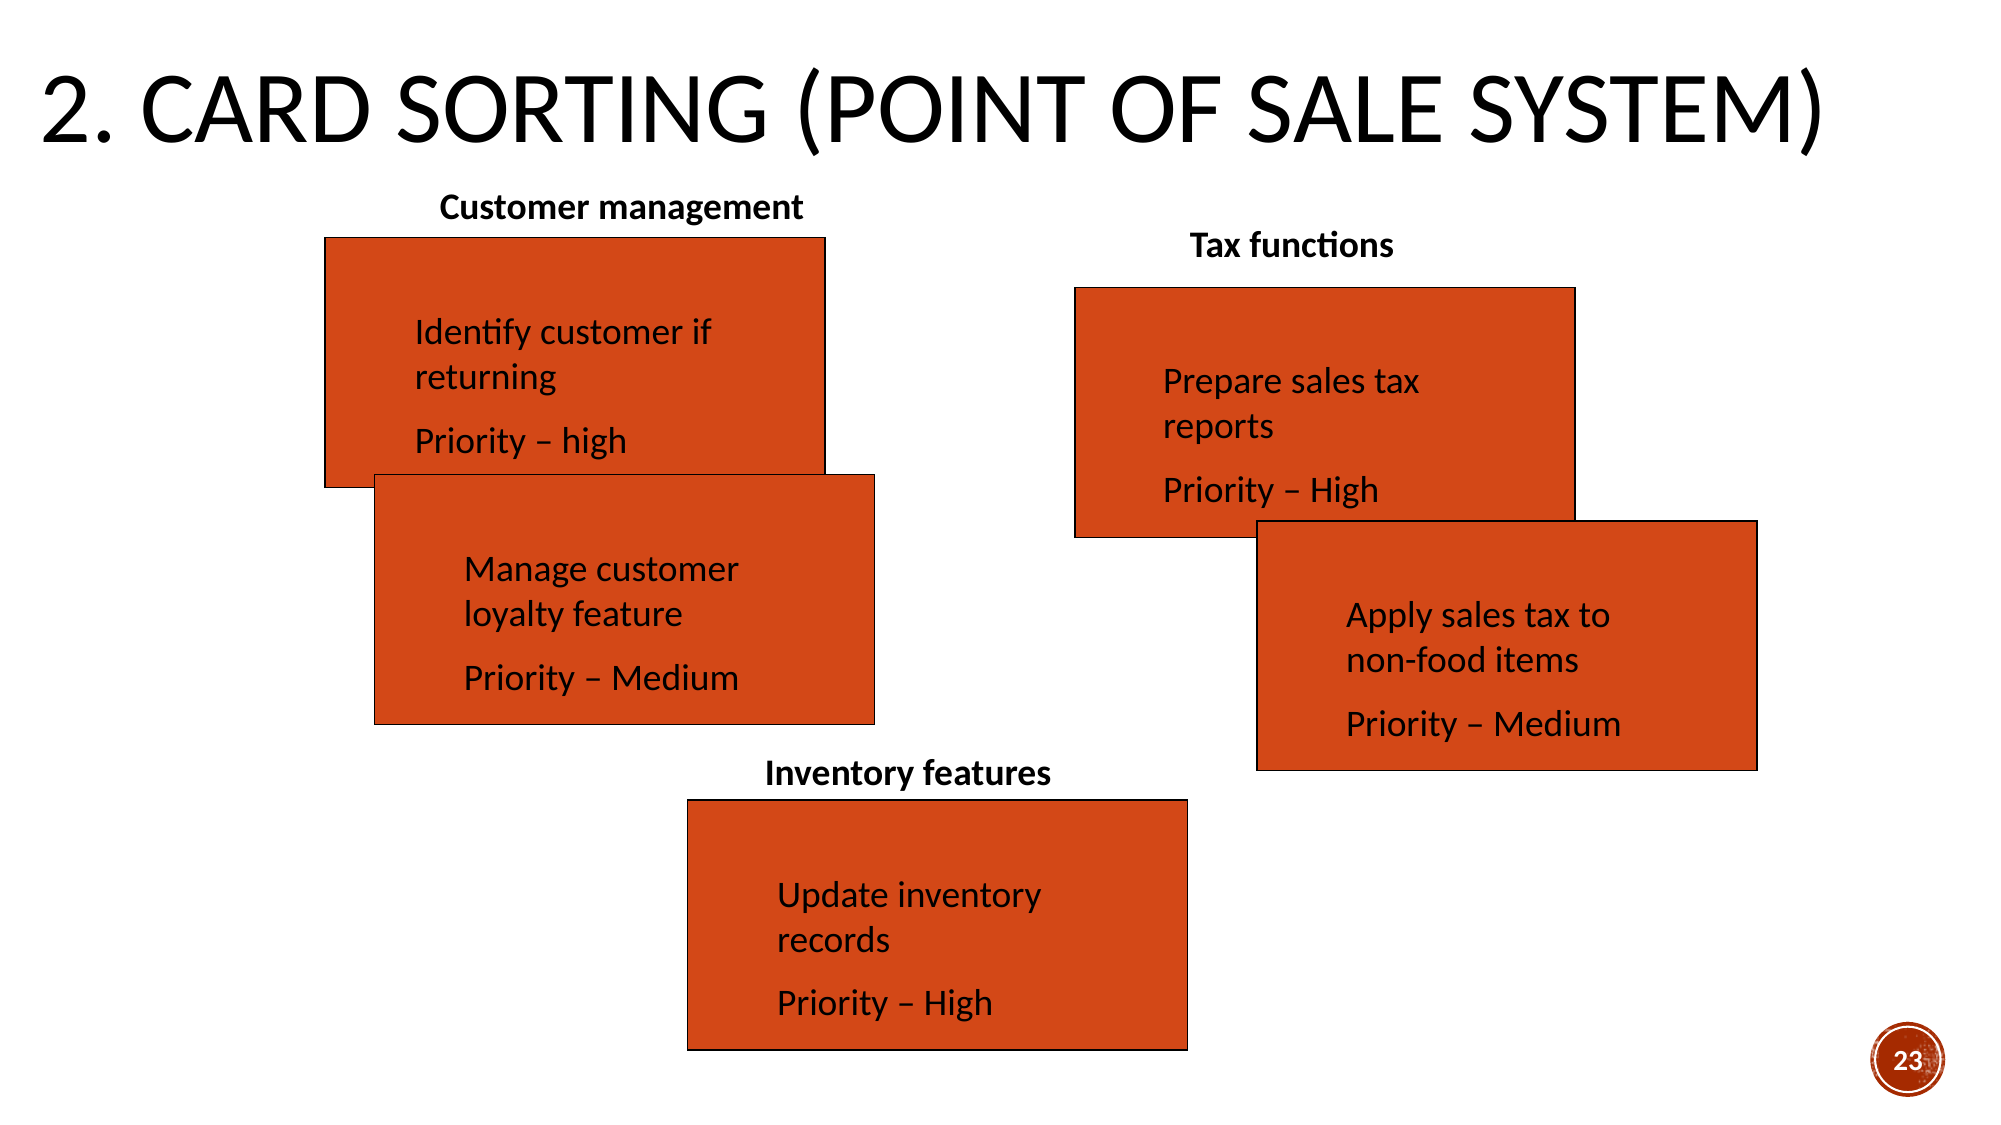

# 2. Card Sorting (Point of sale system)
Customer management
Tax functions

Identify customer if returning
Priority – high

Prepare sales tax reports
Priority – High

Manage customer loyalty feature
Priority – Medium

Apply sales tax to non-food items
Priority – Medium
Inventory features

Update inventory records
Priority – High
23